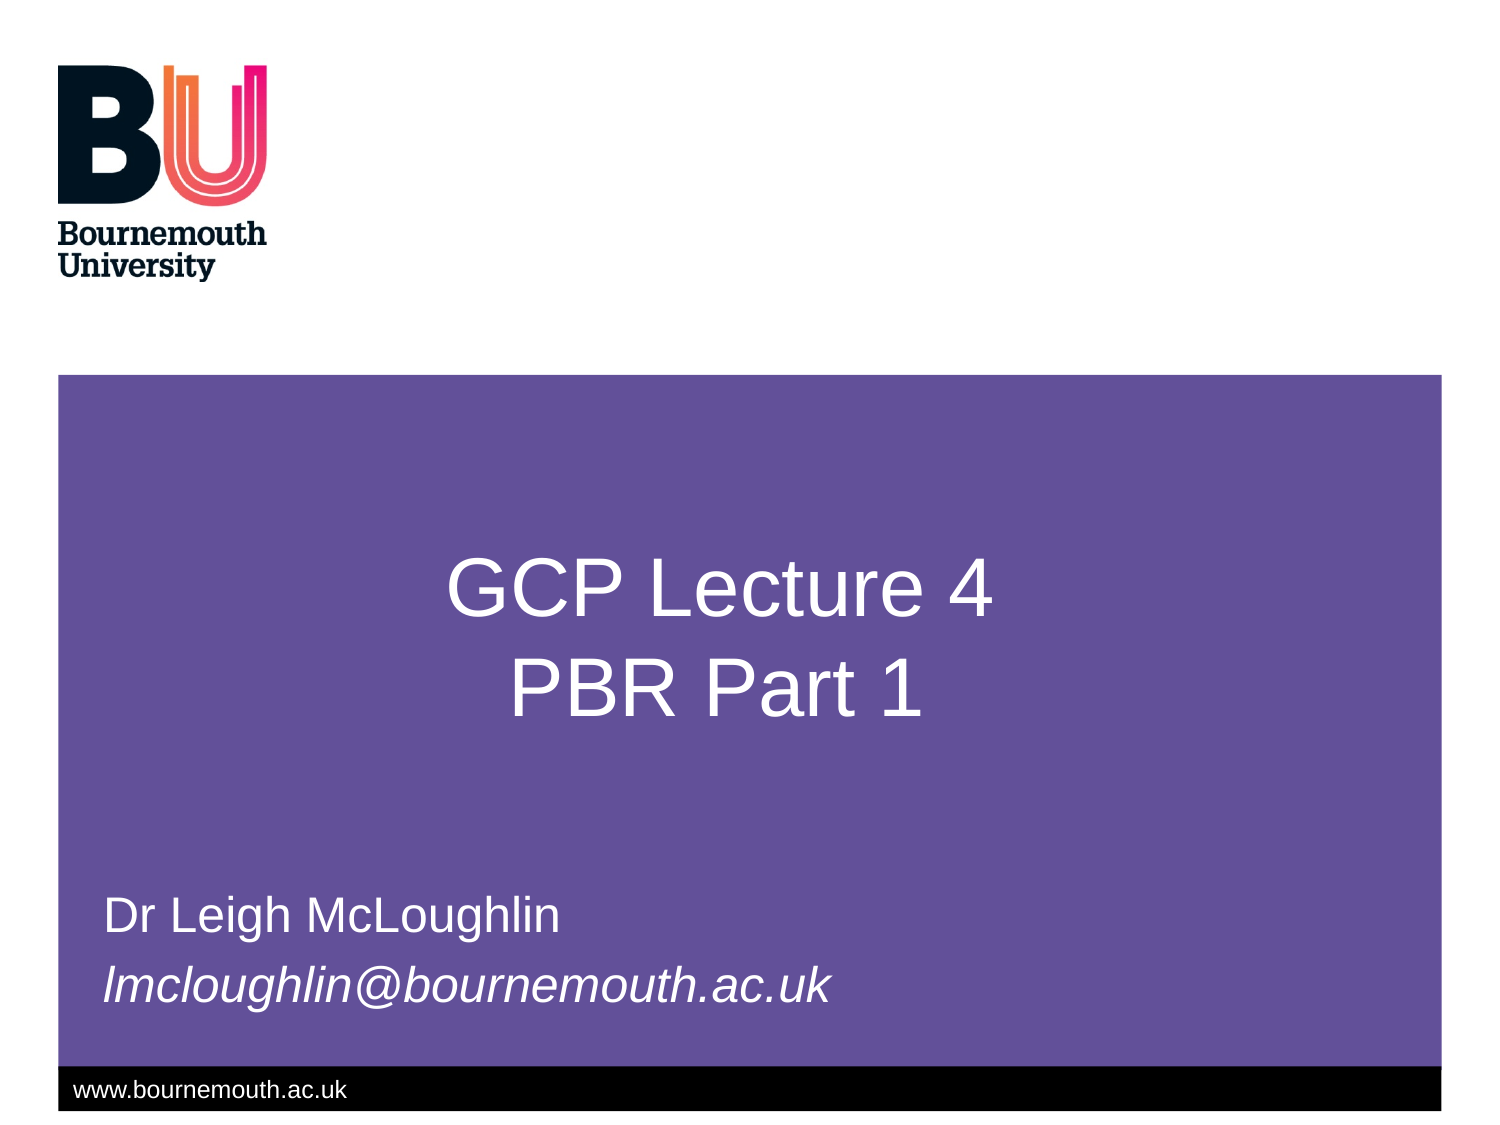

# GCP Lecture 4 PBR Part 1
Dr Leigh McLoughlin
lmcloughlin@bournemouth.ac.uk